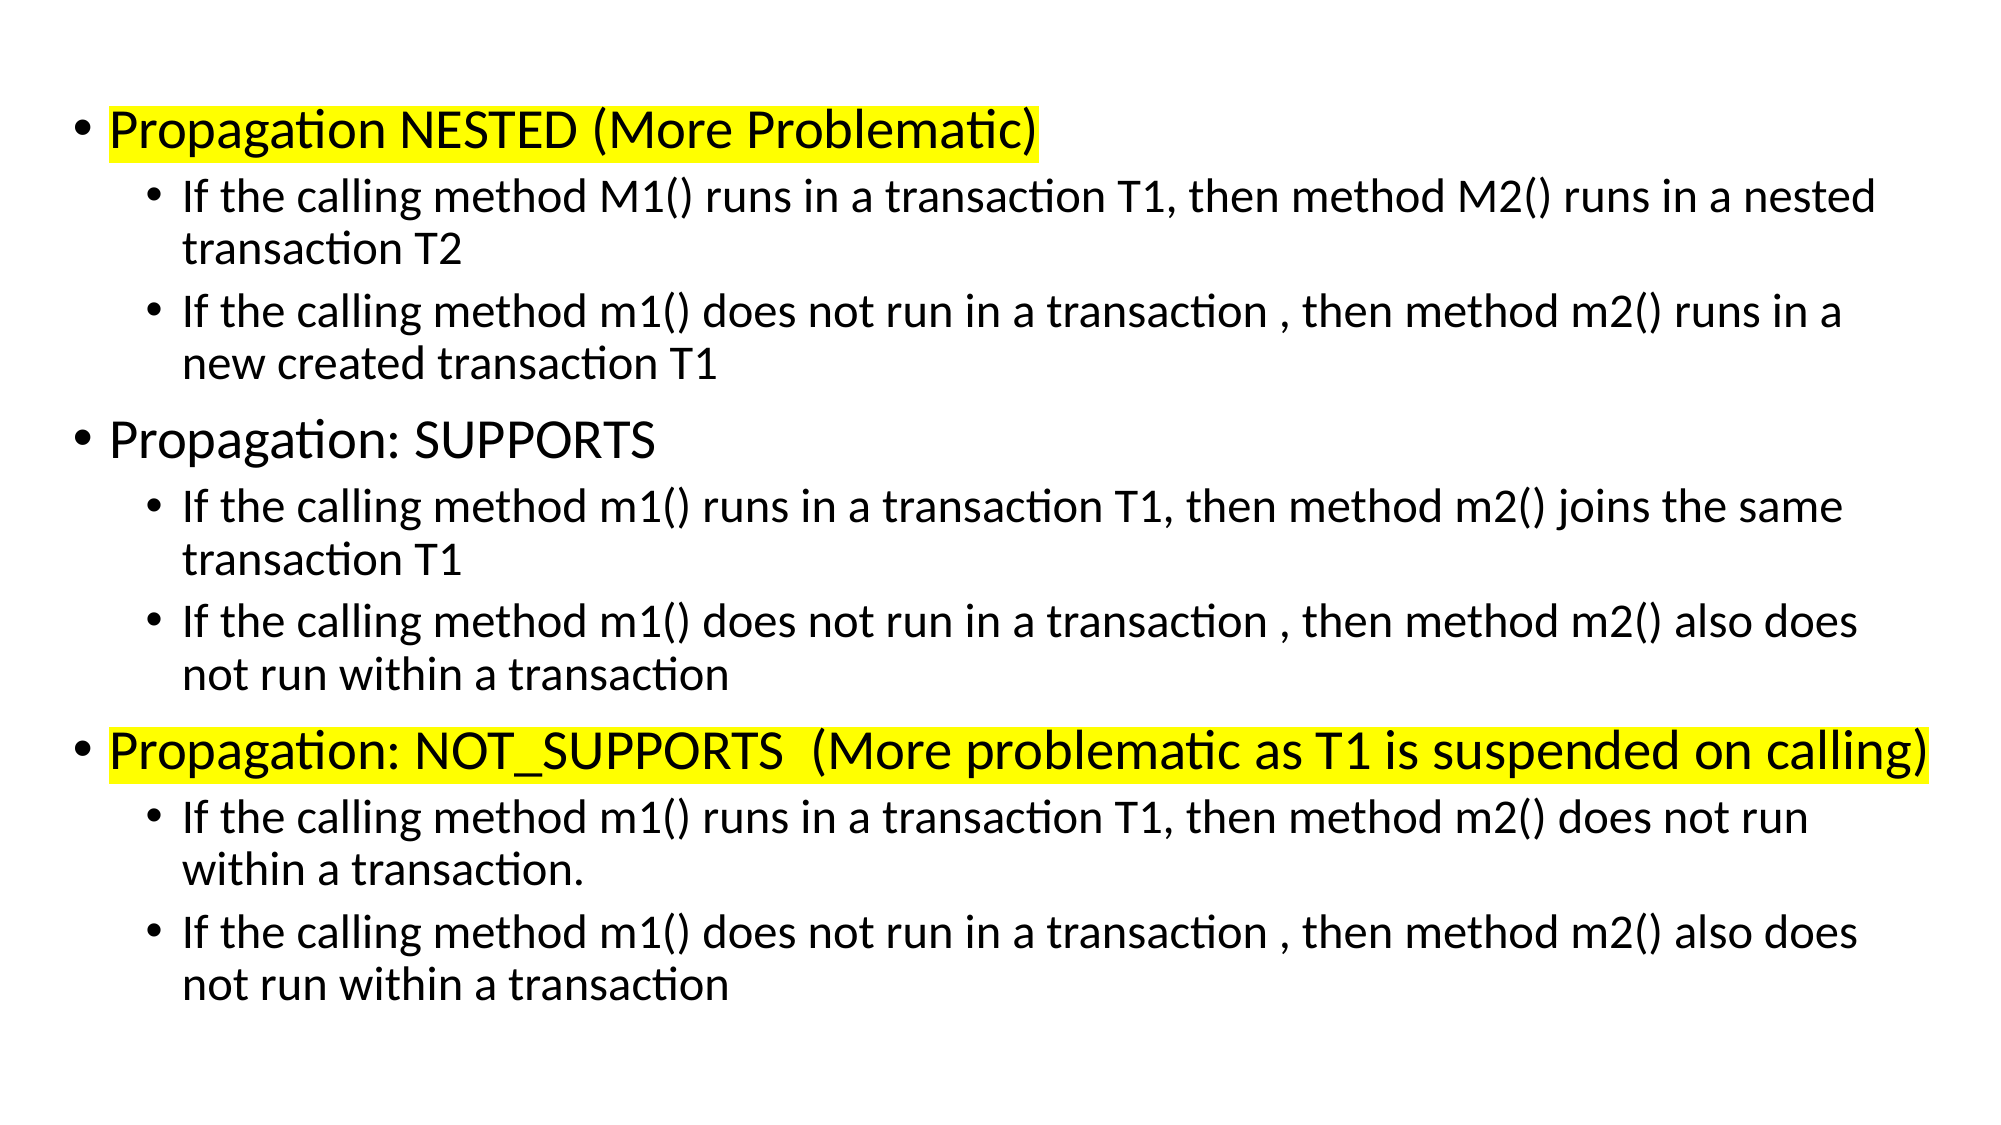

Propagation NESTED (More Problematic)
If the calling method M1() runs in a transaction T1, then method M2() runs in a nested transaction T2
If the calling method m1() does not run in a transaction , then method m2() runs in a new created transaction T1
Propagation: SUPPORTS
If the calling method m1() runs in a transaction T1, then method m2() joins the same transaction T1
If the calling method m1() does not run in a transaction , then method m2() also does not run within a transaction
Propagation: NOT_SUPPORTS  (More problematic as T1 is suspended on calling)
If the calling method m1() runs in a transaction T1, then method m2() does not run within a transaction.
If the calling method m1() does not run in a transaction , then method m2() also does not run within a transaction